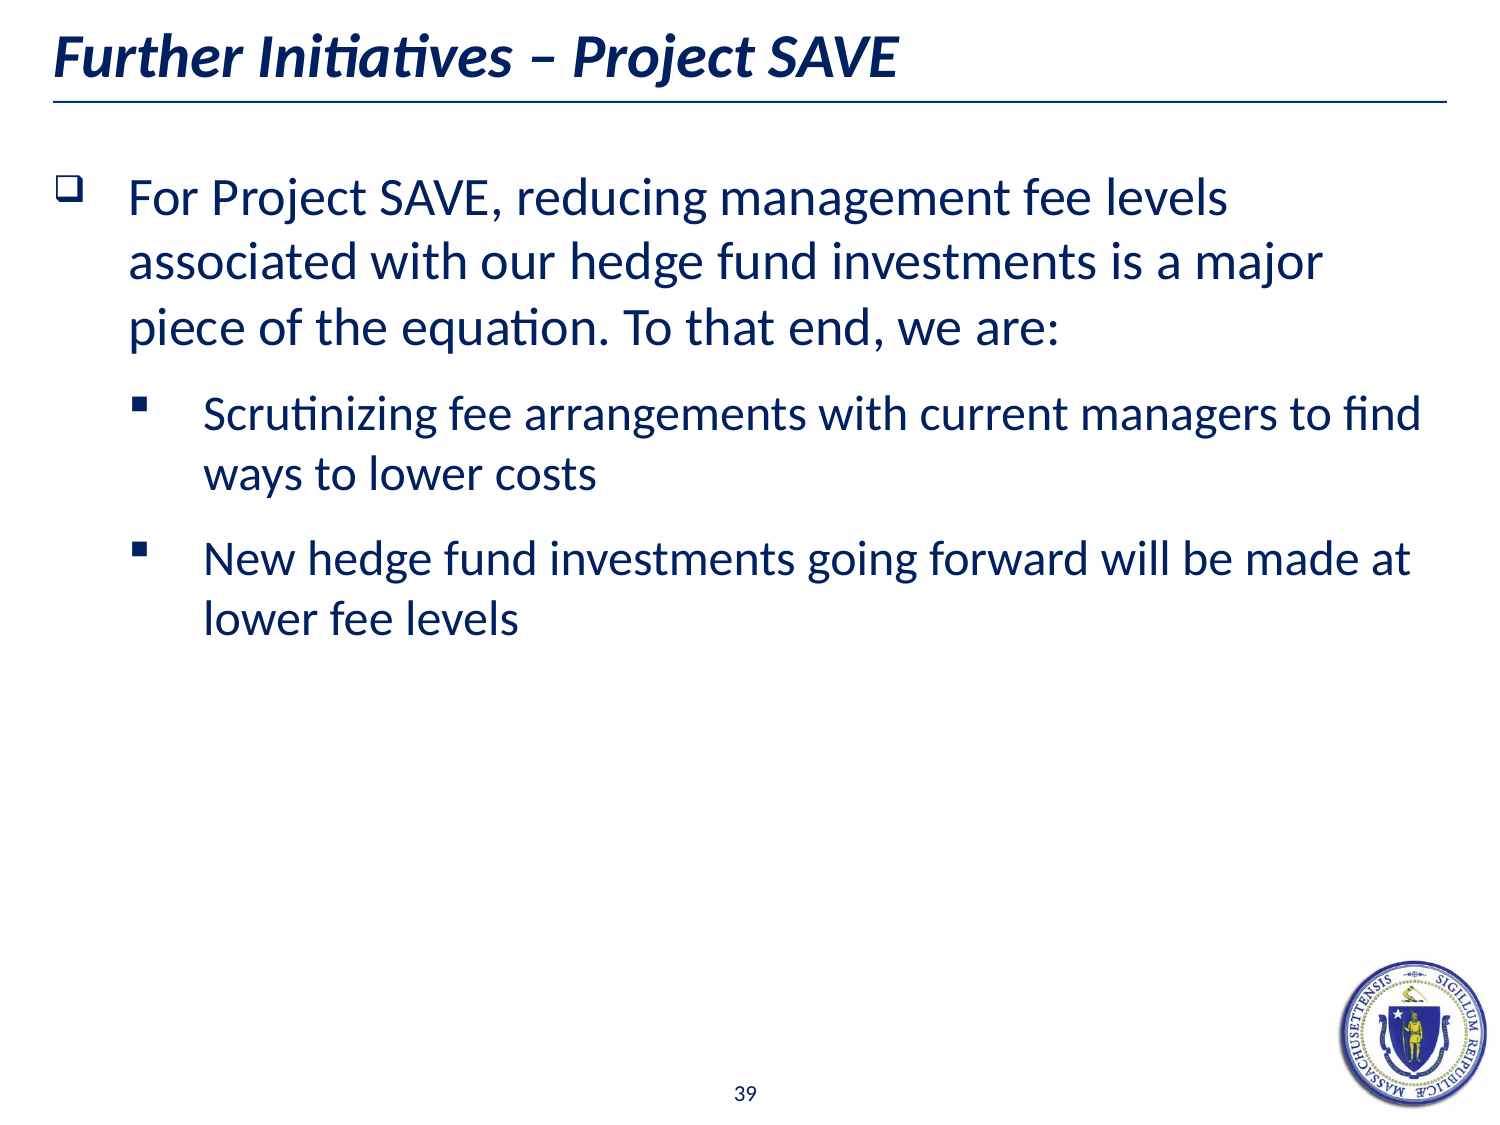

# Further Initiatives – Project SAVE
For Project SAVE, reducing management fee levels associated with our hedge fund investments is a major piece of the equation. To that end, we are:
Scrutinizing fee arrangements with current managers to find ways to lower costs
New hedge fund investments going forward will be made at lower fee levels